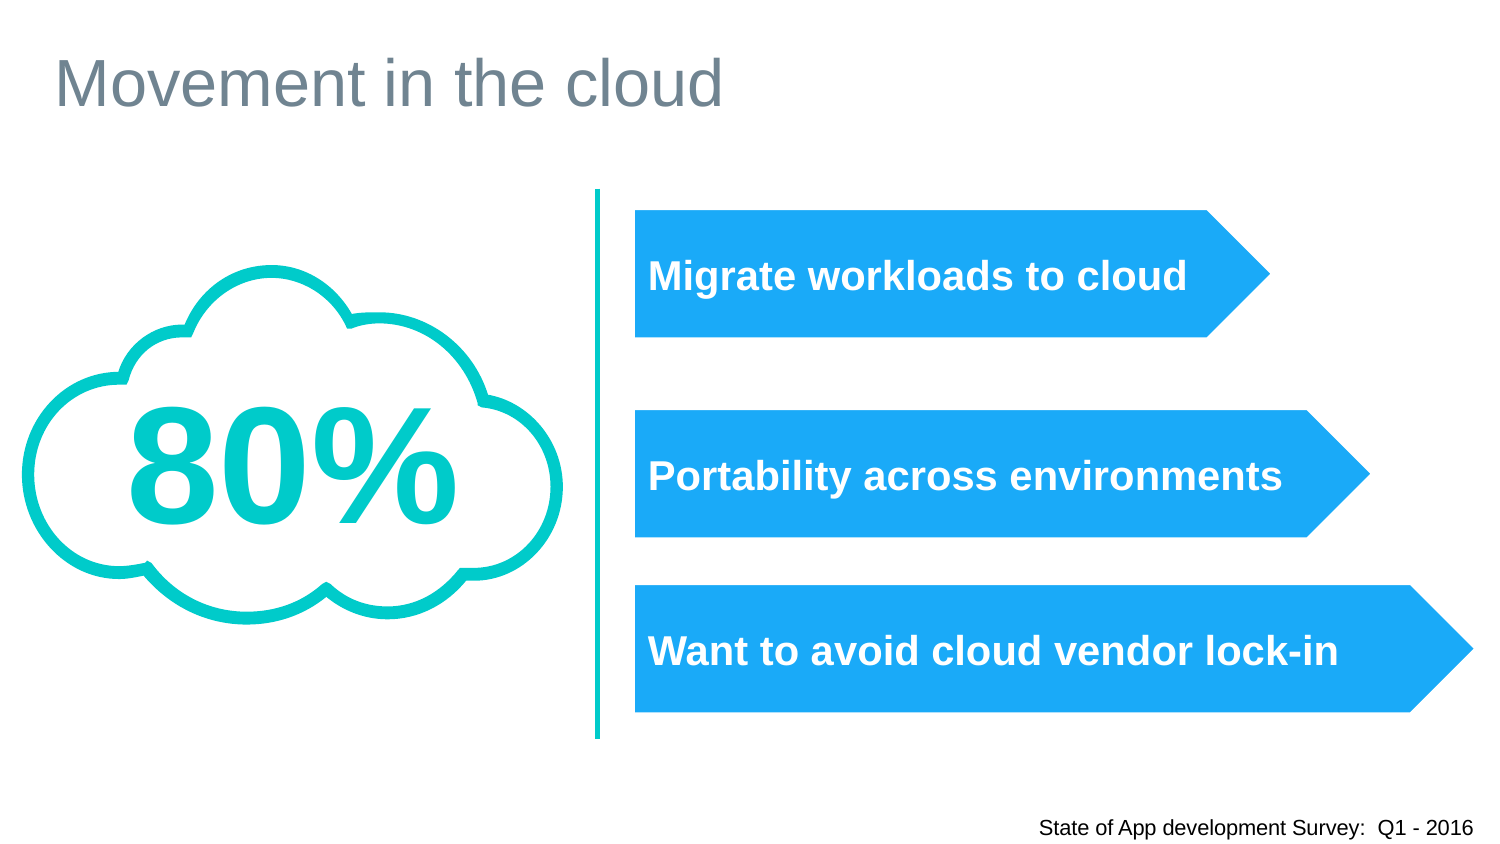

# Movement in the cloud
Migrate workloads to cloud

80%
Portability across environments
Want to avoid cloud vendor lock-in
State of App development Survey:  Q1 - 2016